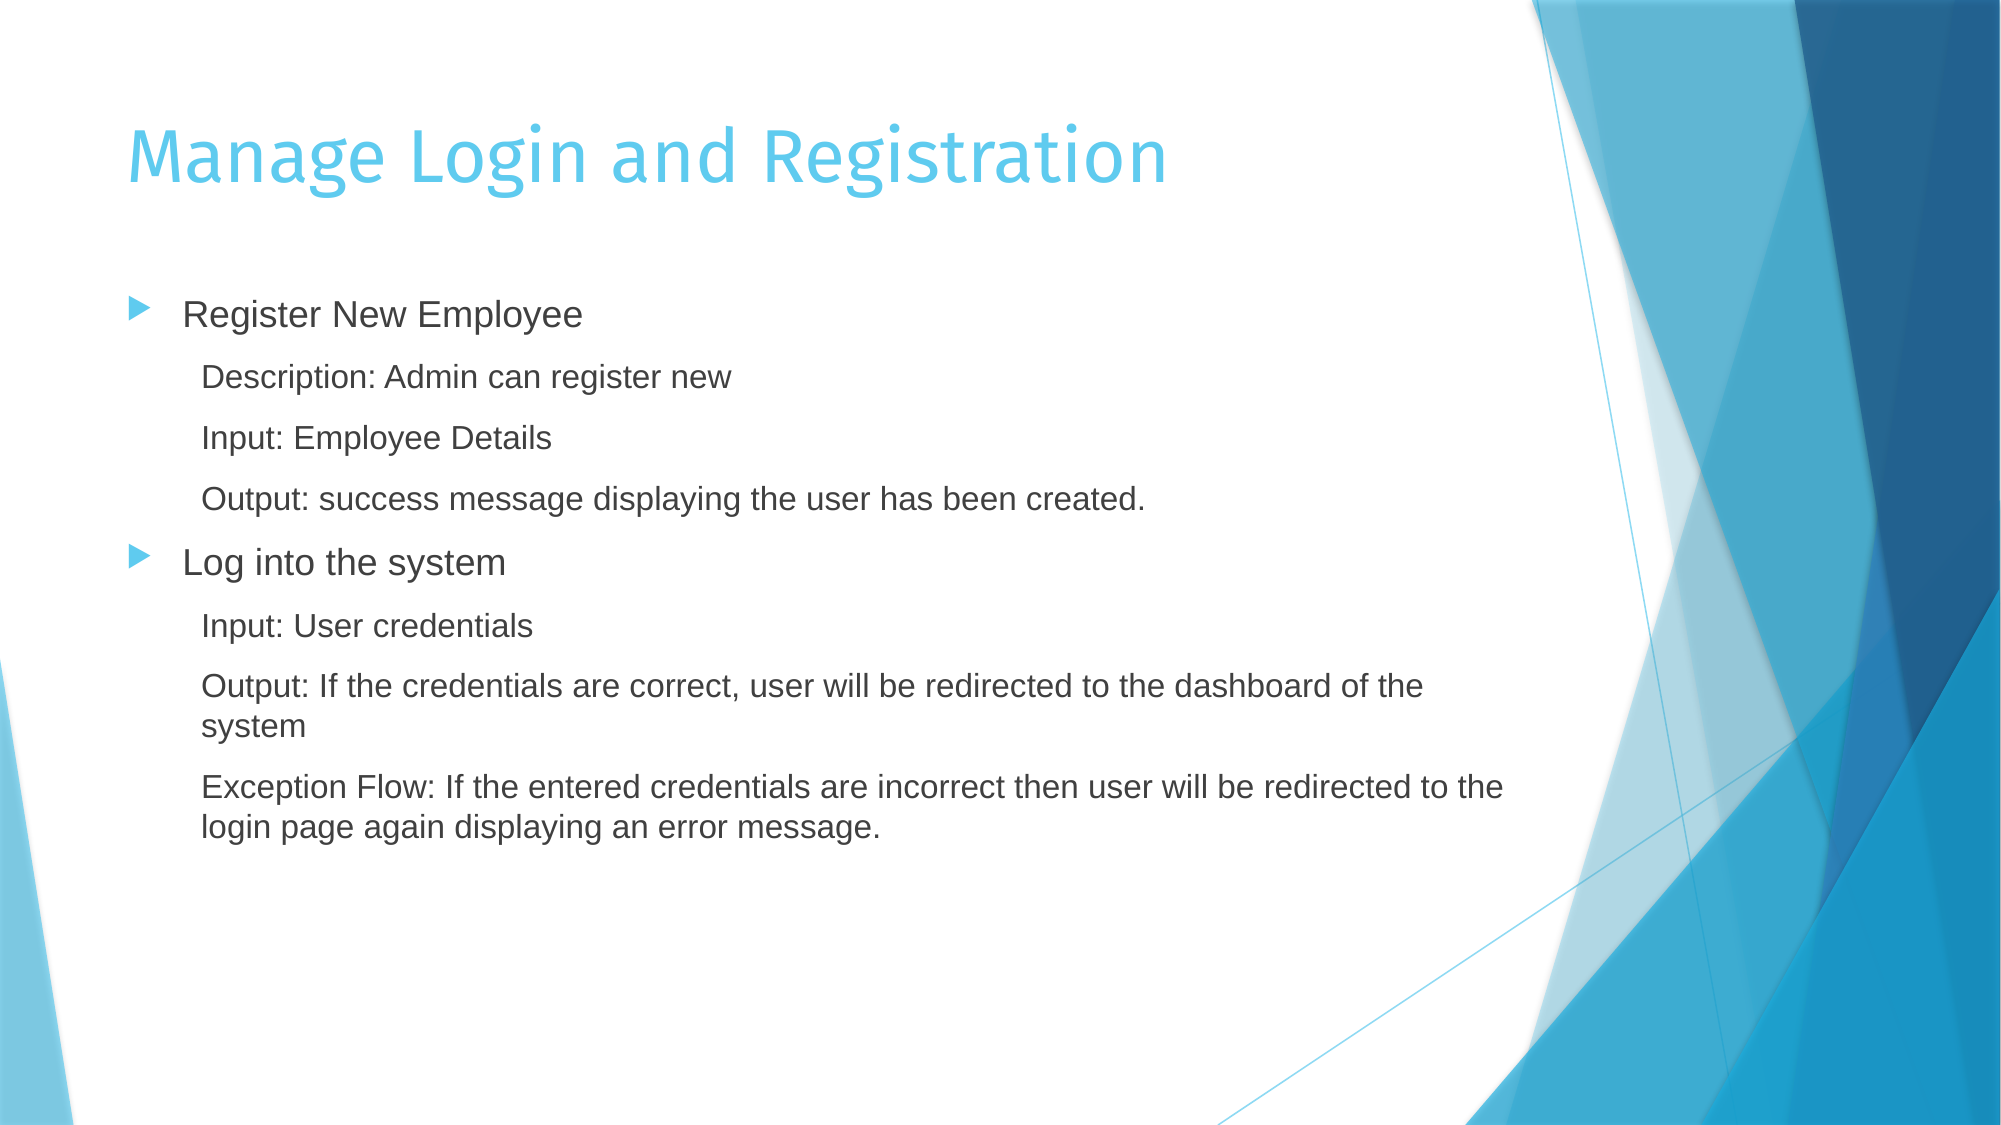

# Manage Login and Registration
Register New Employee
Description: Admin can register new
Input: Employee Details
Output: success message displaying the user has been created.
Log into the system
Input: User credentials
Output: If the credentials are correct, user will be redirected to the dashboard of the system
Exception Flow: If the entered credentials are incorrect then user will be redirected to the login page again displaying an error message.